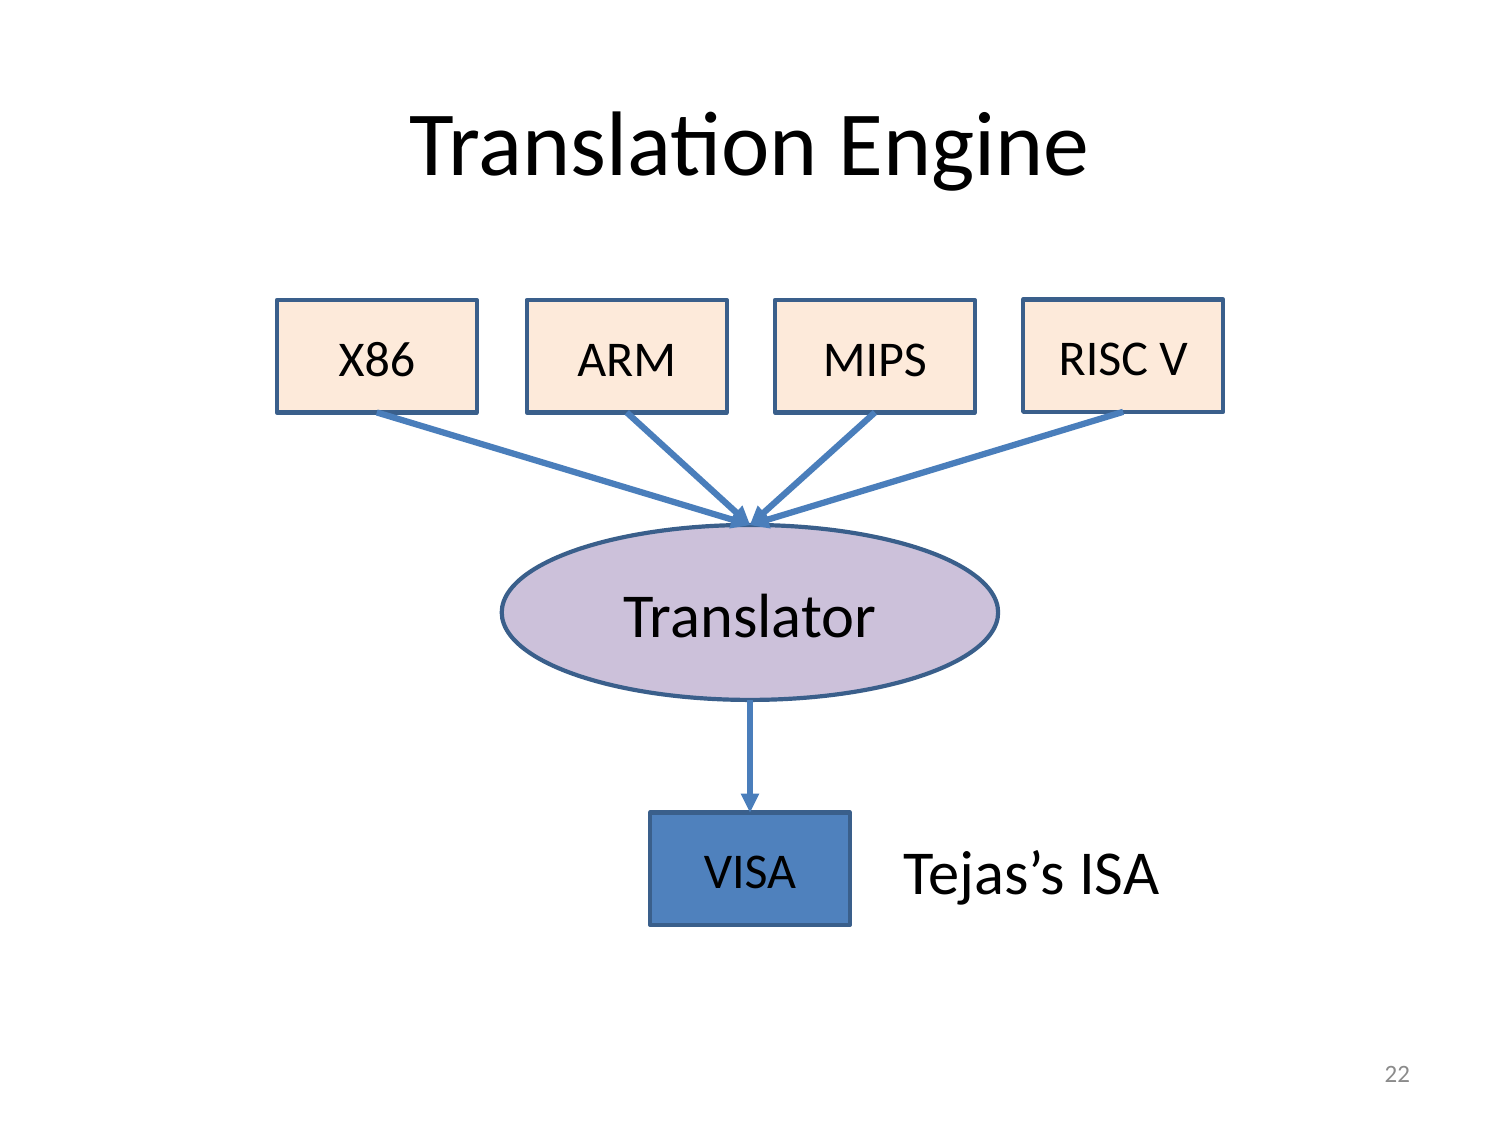

# Translation Engine
RISC V
X86
ARM
MIPS
Translator
VISA
Tejas’s ISA
22